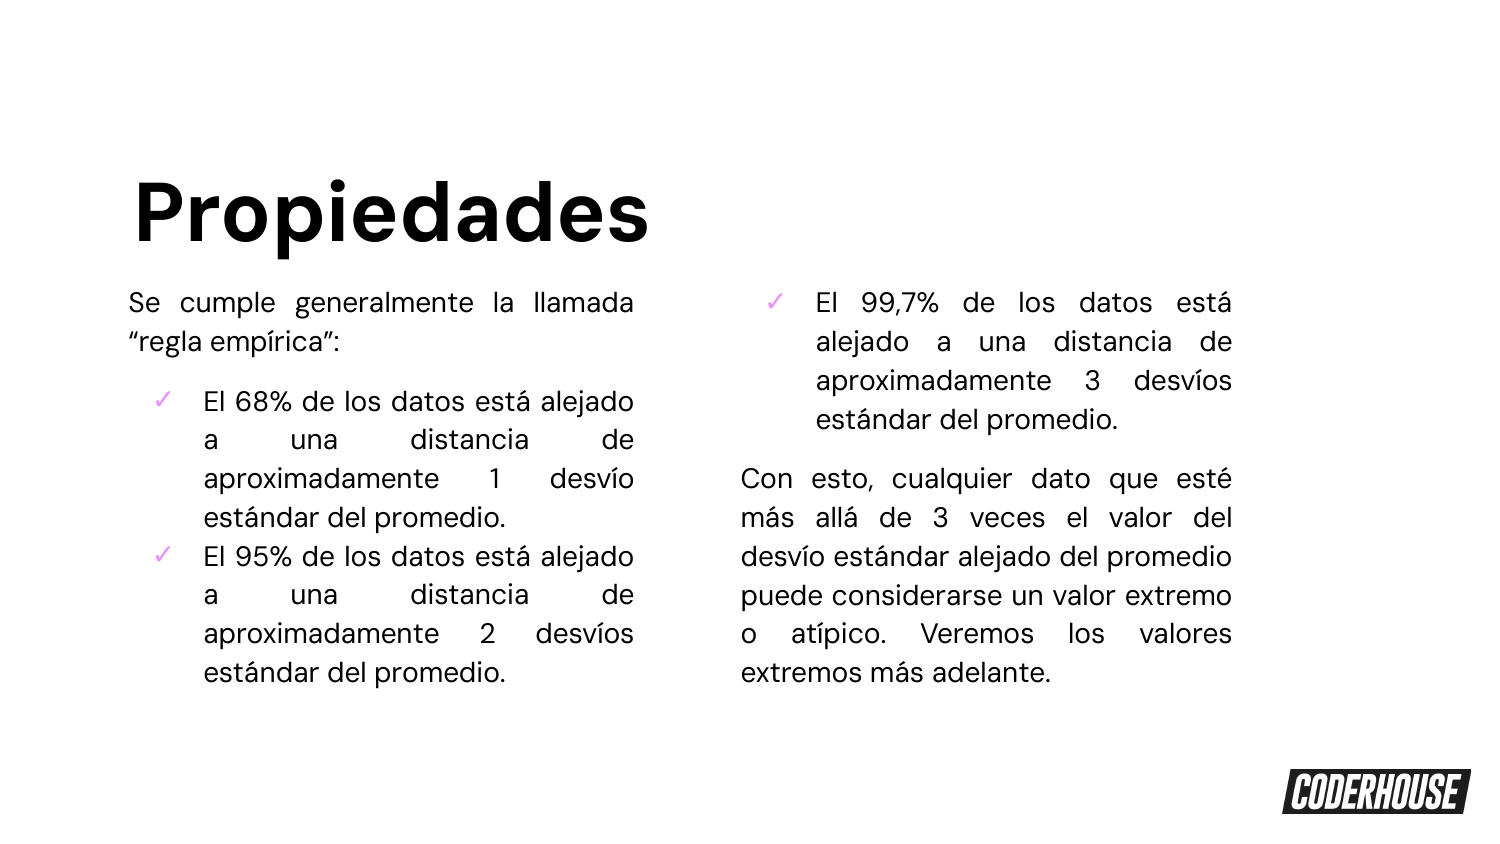

Propiedades
Se cumple generalmente la llamada “regla empírica”:
El 68% de los datos está alejado a una distancia de aproximadamente 1 desvío estándar del promedio.
El 95% de los datos está alejado a una distancia de aproximadamente 2 desvíos estándar del promedio.

El 99,7% de los datos está alejado a una distancia de aproximadamente 3 desvíos estándar del promedio.
Con esto, cualquier dato que esté más allá de 3 veces el valor del desvío estándar alejado del promedio puede considerarse un valor extremo o atípico. Veremos los valores extremos más adelante.